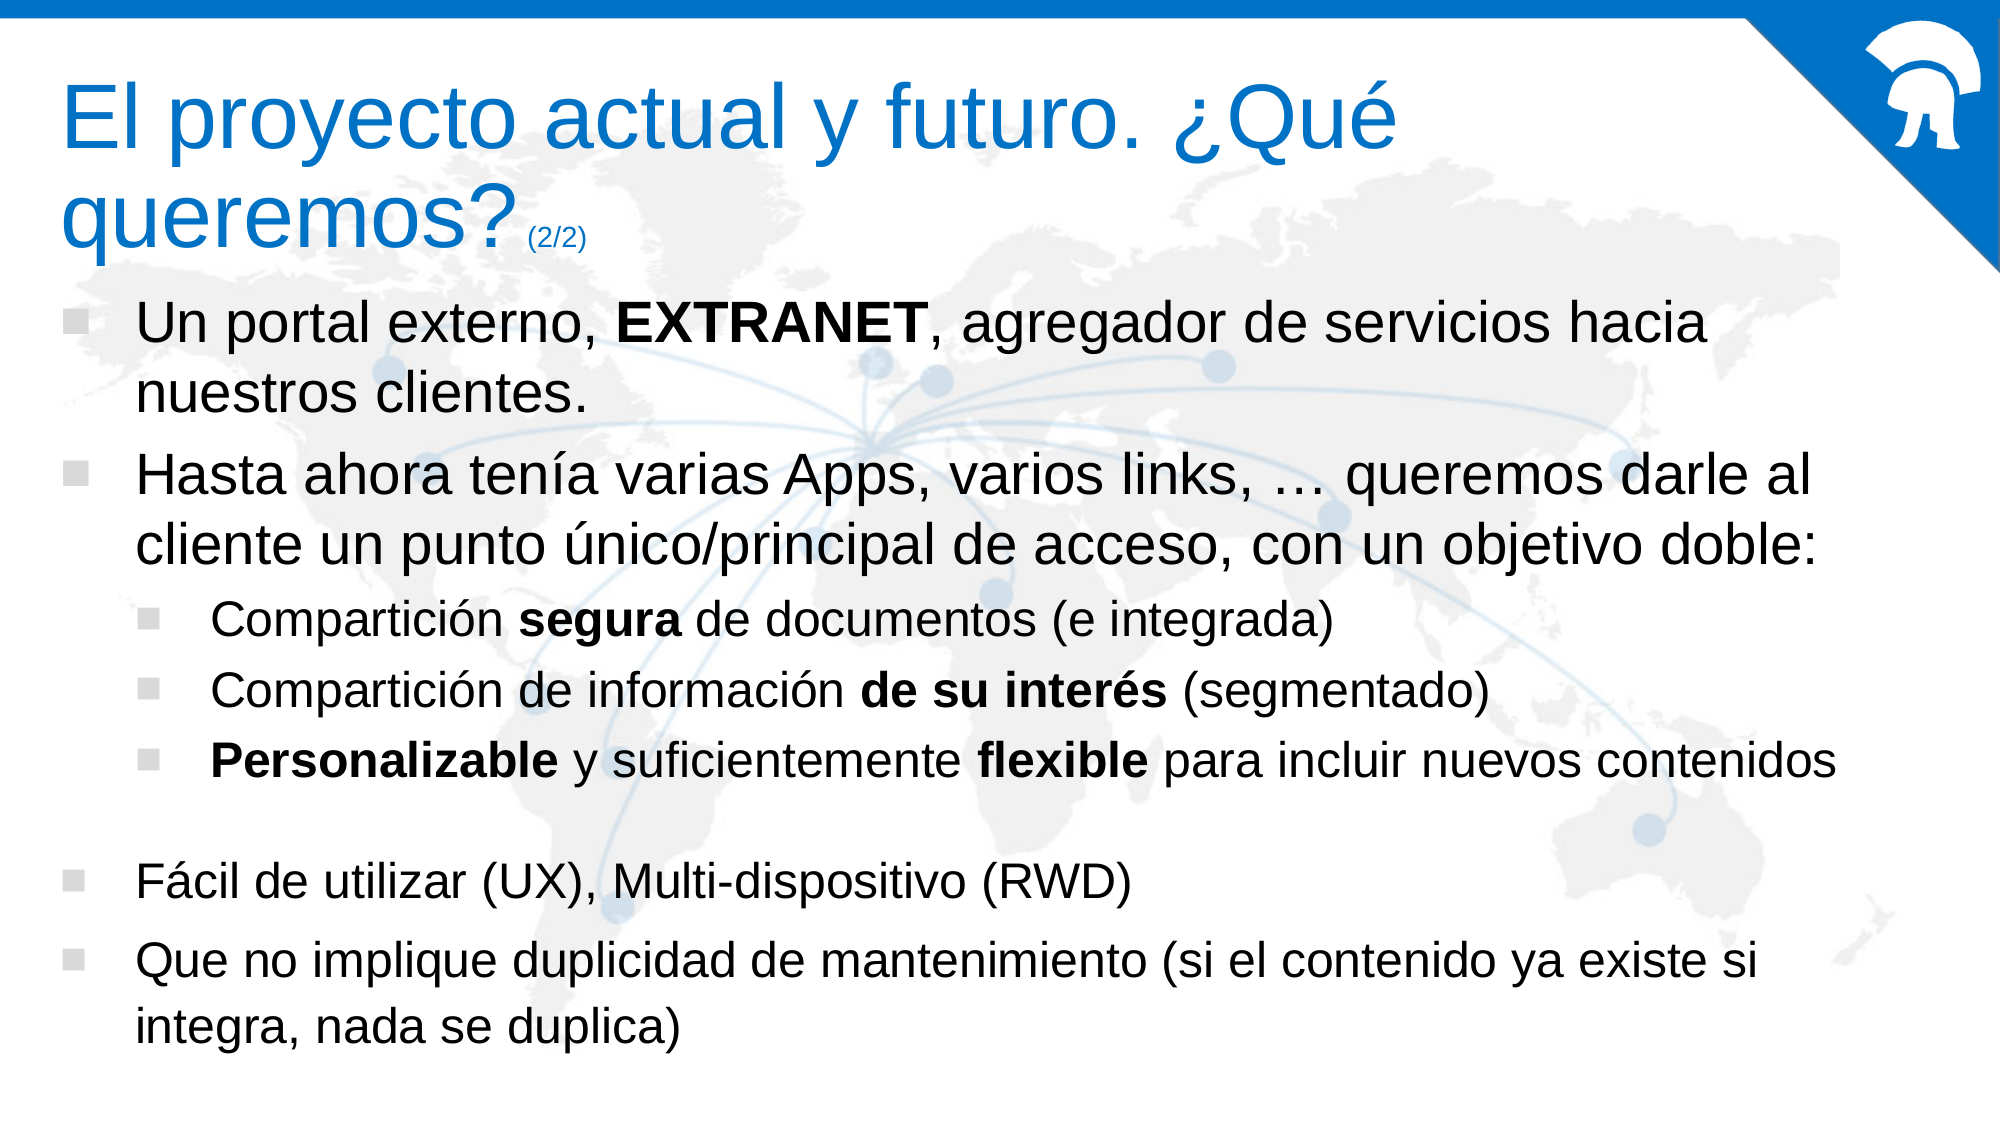

# El proyecto actual y futuro. ¿Qué queremos? (2/2)
Un portal externo, EXTRANET, agregador de servicios hacia nuestros clientes.
Hasta ahora tenía varias Apps, varios links, … queremos darle al cliente un punto único/principal de acceso, con un objetivo doble:
Compartición segura de documentos (e integrada)
Compartición de información de su interés (segmentado)
Personalizable y suficientemente flexible para incluir nuevos contenidos

Fácil de utilizar (UX), Multi-dispositivo (RWD)
Que no implique duplicidad de mantenimiento (si el contenido ya existe si integra, nada se duplica)